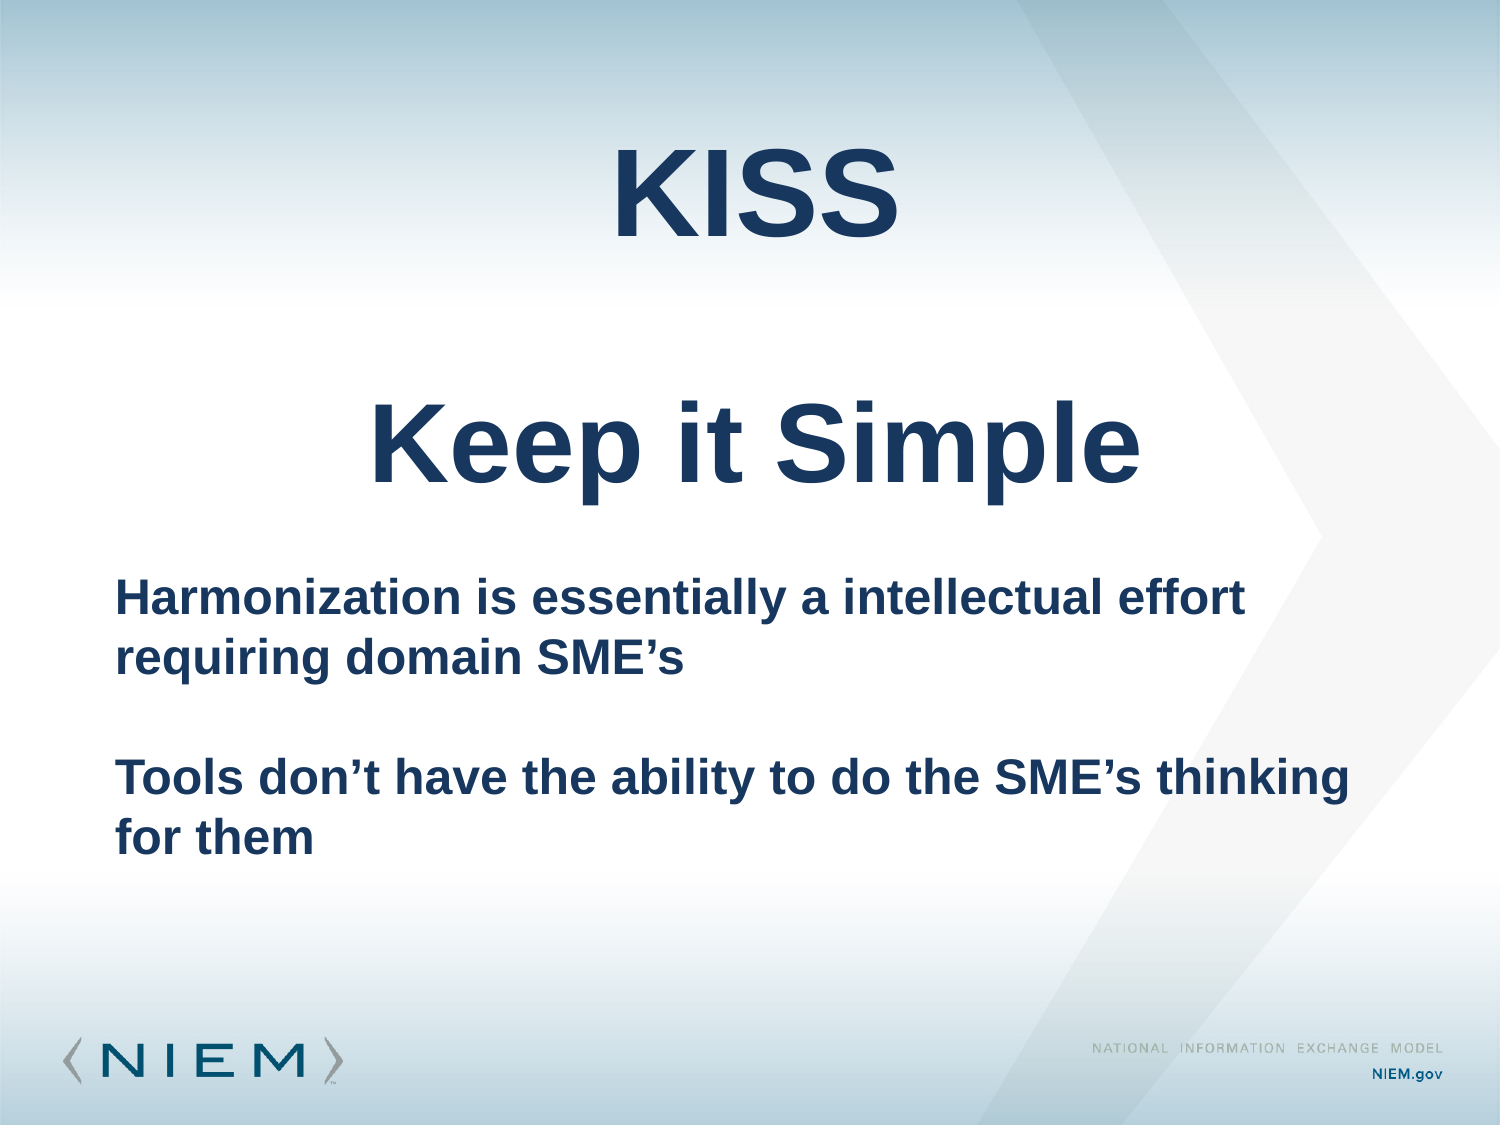

KISS
Keep it Simple

Harmonization is essentially a intellectual effort requiring domain SME’s

Tools don’t have the ability to do the SME’s thinking for them